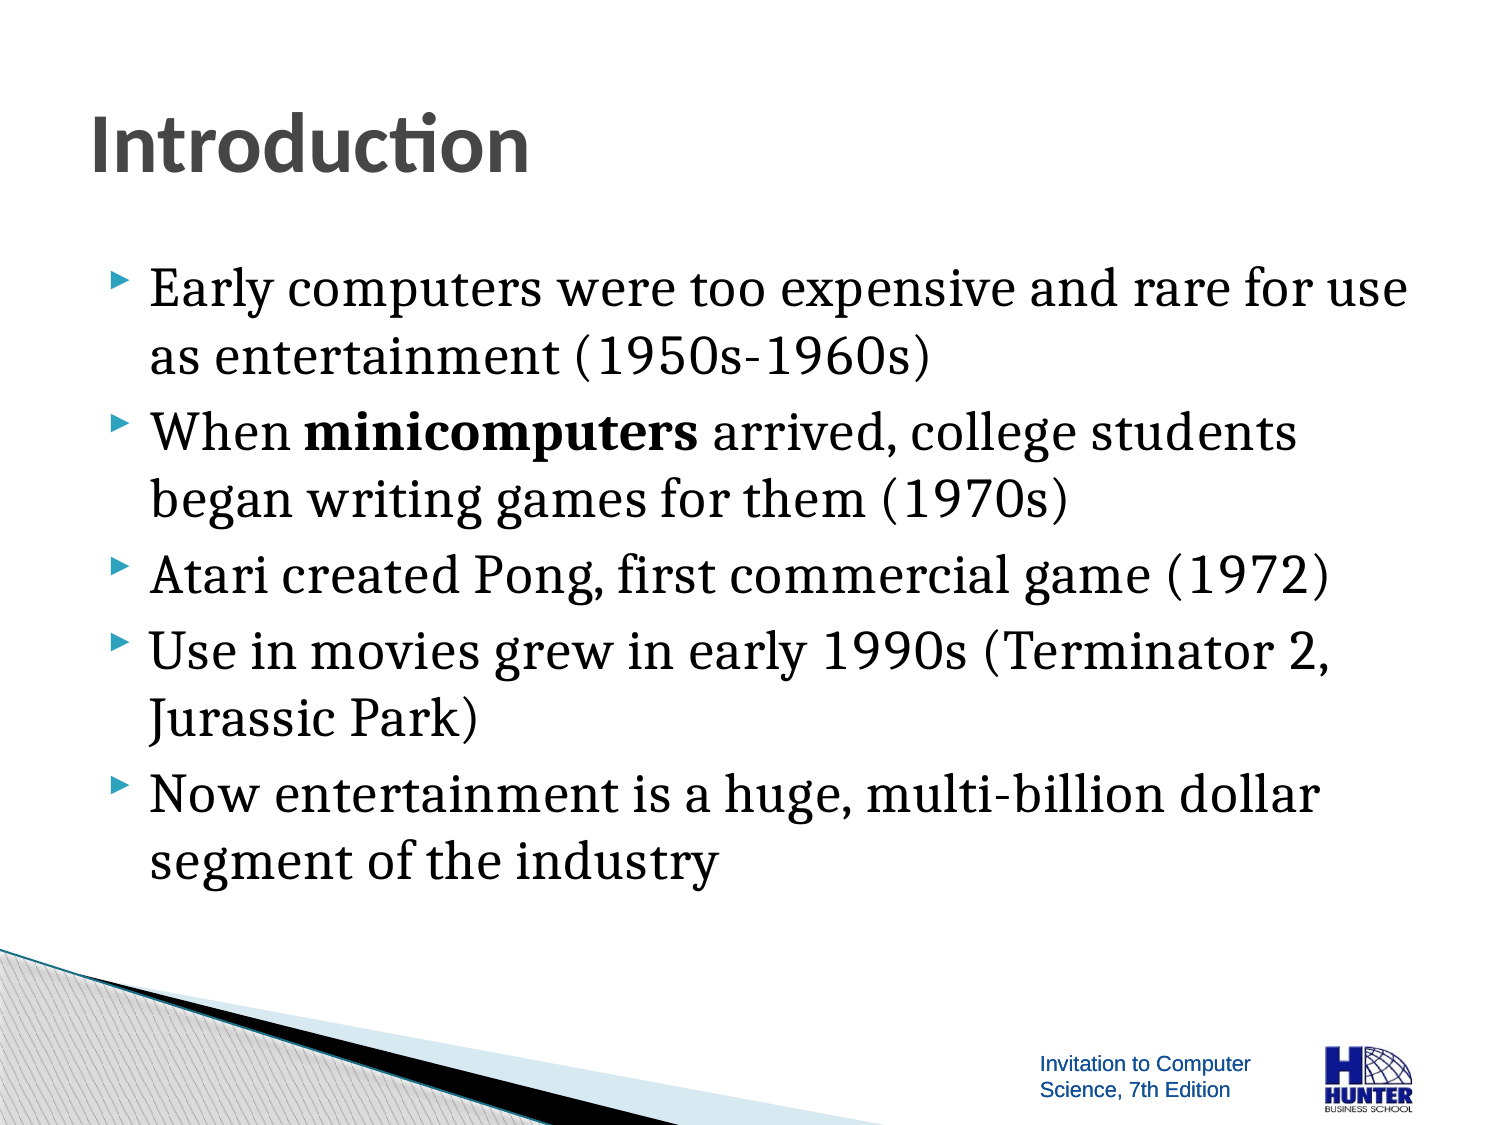

# Introduction
Early computers were too expensive and rare for use as entertainment (1950s-1960s)
When minicomputers arrived, college students began writing games for them (1970s)
Atari created Pong, first commercial game (1972)
Use in movies grew in early 1990s (Terminator 2, Jurassic Park)
Now entertainment is a huge, multi-billion dollar segment of the industry